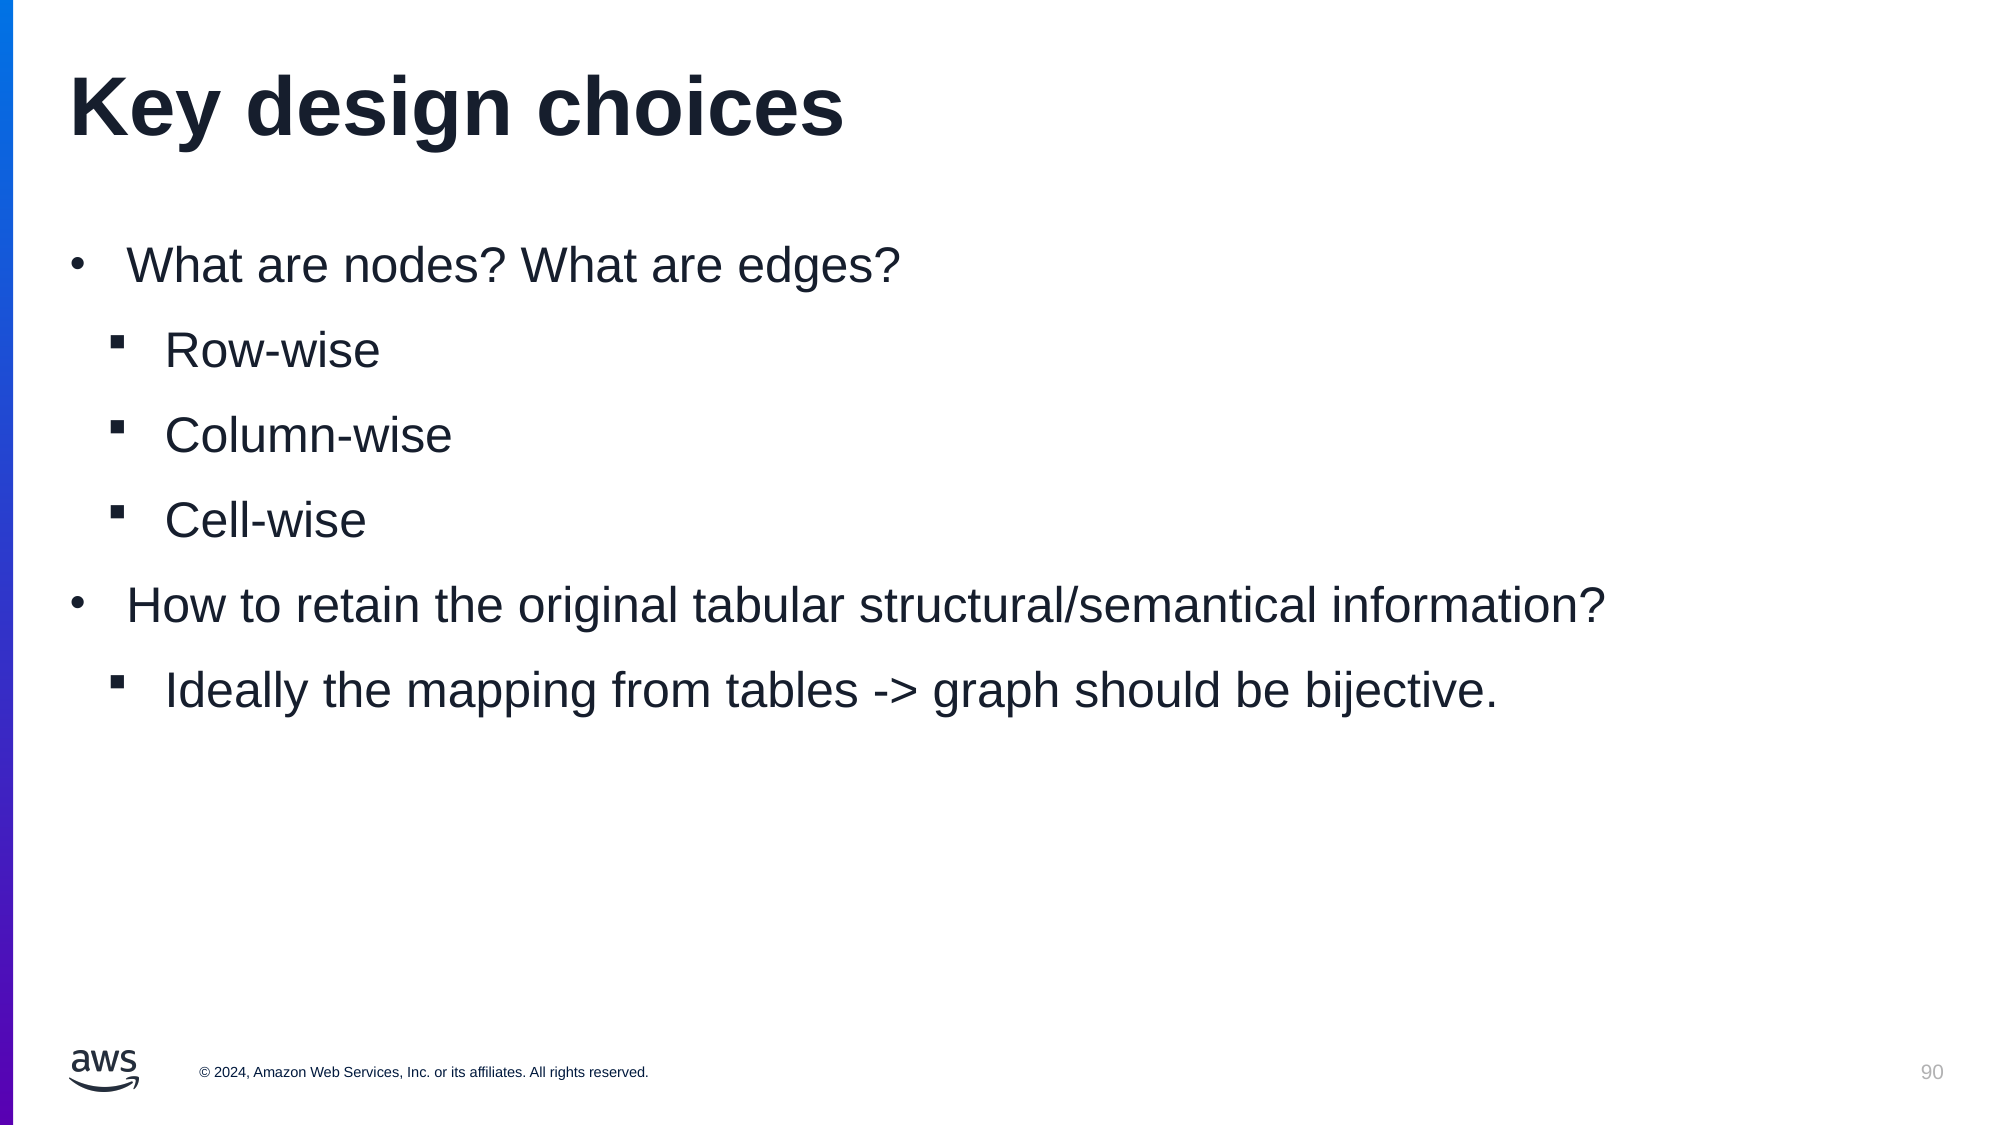

# Key design choices
What are nodes? What are edges?
Row-wise
Column-wise
Cell-wise
How to retain the original tabular structural/semantical information?
Ideally the mapping from tables -> graph should be bijective.

90